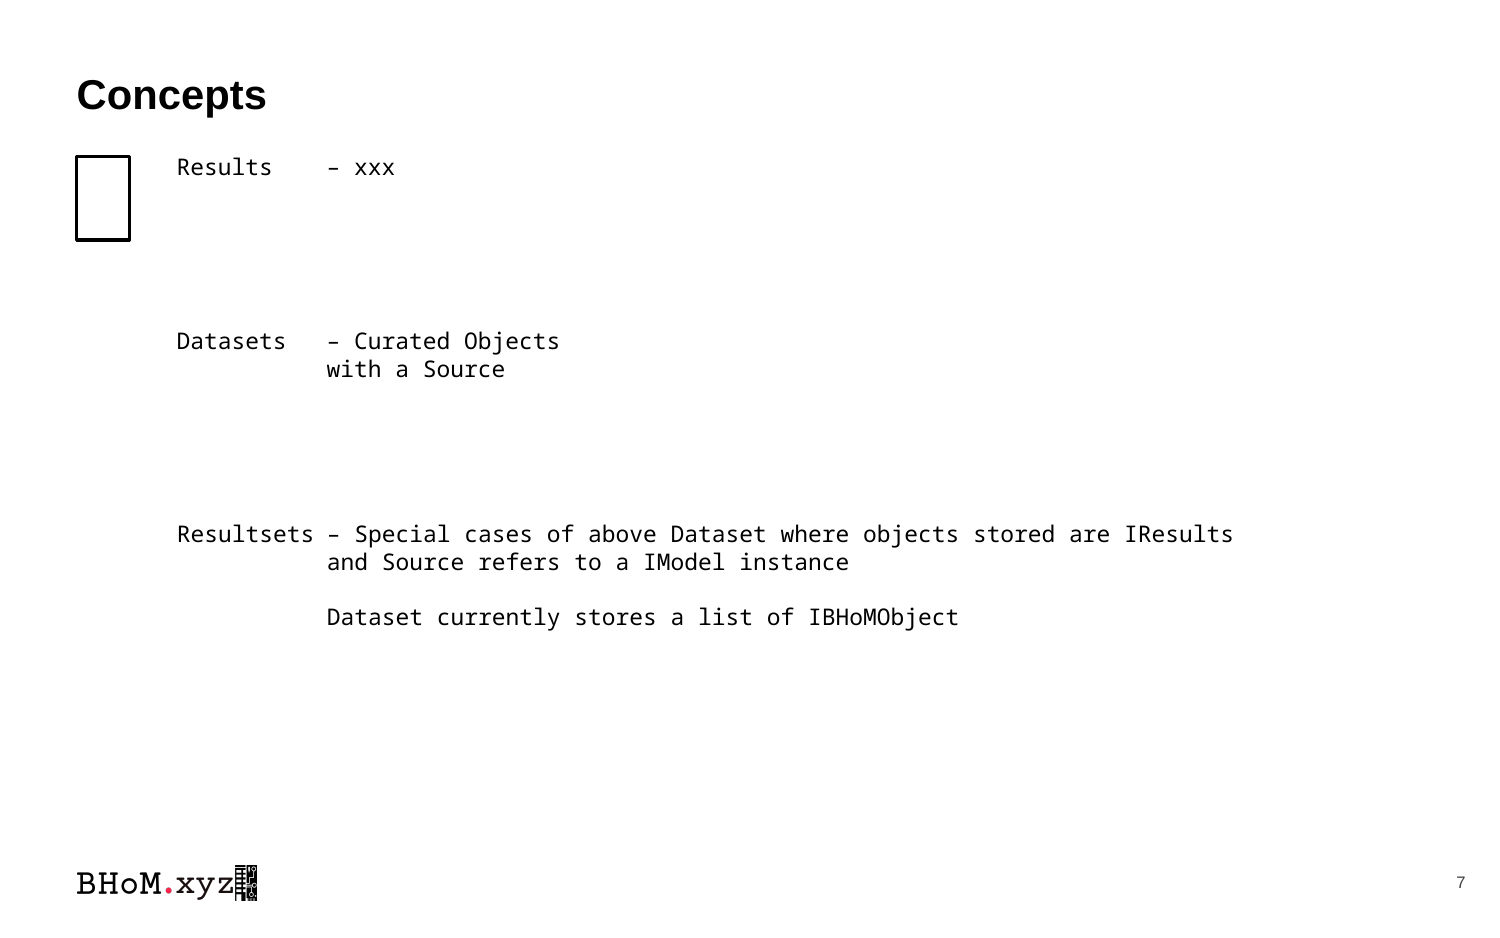

# Concepts
Results 	– xxx

Datasets	– Curated Objects
	with a Source

Resultsets	– Special cases of above Dataset where objects stored are IResults
	and Source refers to a IModel instance

	Dataset currently stores a list of IBHoMObject

7